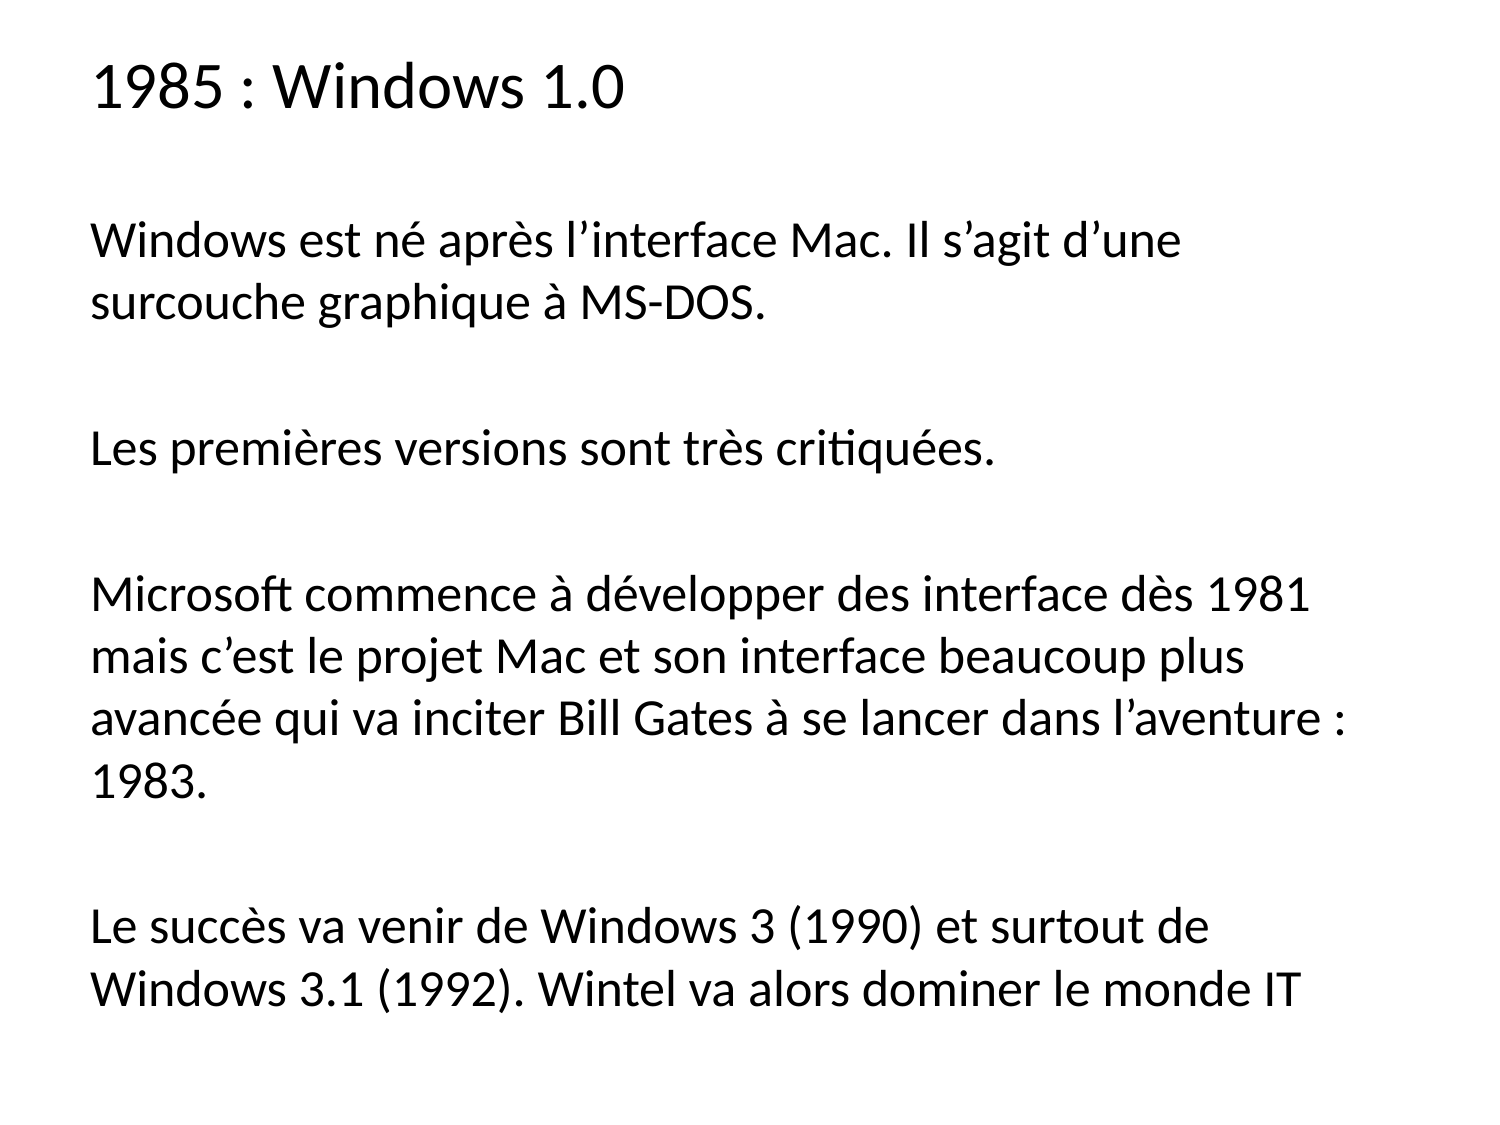

1985 : Windows 1.0

Windows est né après l’interface Mac. Il s’agit d’une surcouche graphique à MS-DOS.

Les premières versions sont très critiquées.

Microsoft commence à développer des interface dès 1981 mais c’est le projet Mac et son interface beaucoup plus avancée qui va inciter Bill Gates à se lancer dans l’aventure : 1983.

Le succès va venir de Windows 3 (1990) et surtout de Windows 3.1 (1992). Wintel va alors dominer le monde IT